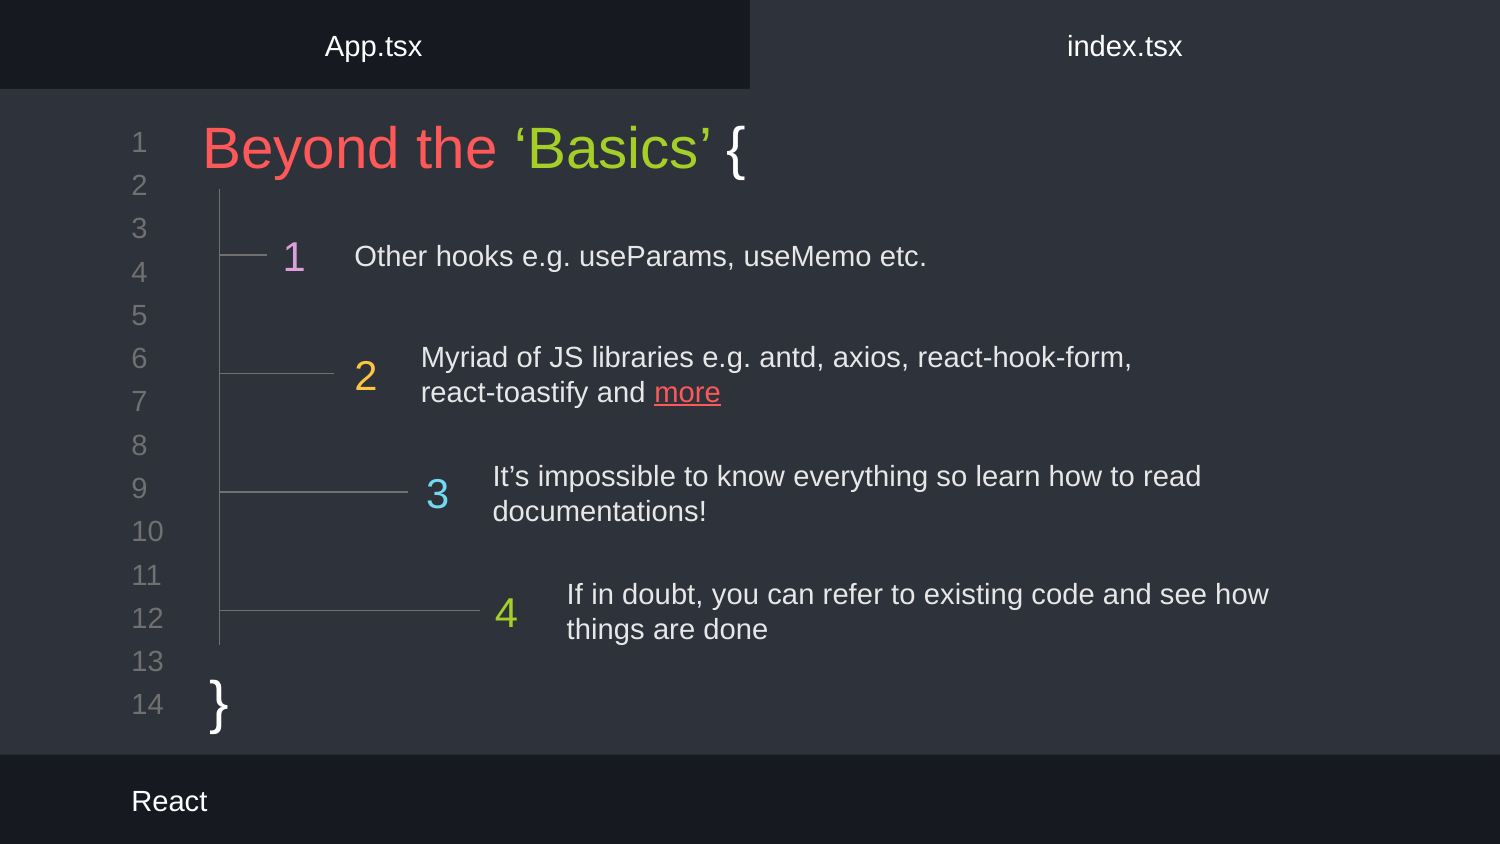

App.tsx
index.tsx
# Beyond the ‘Basics’ {
Other hooks e.g. useParams, useMemo etc.
1
2
Myriad of JS libraries e.g. antd, axios, react-hook-form, react-toastify and more

3
It’s impossible to know everything so learn how to read documentations!

4
If in doubt, you can refer to existing code and see how things are done

}
React